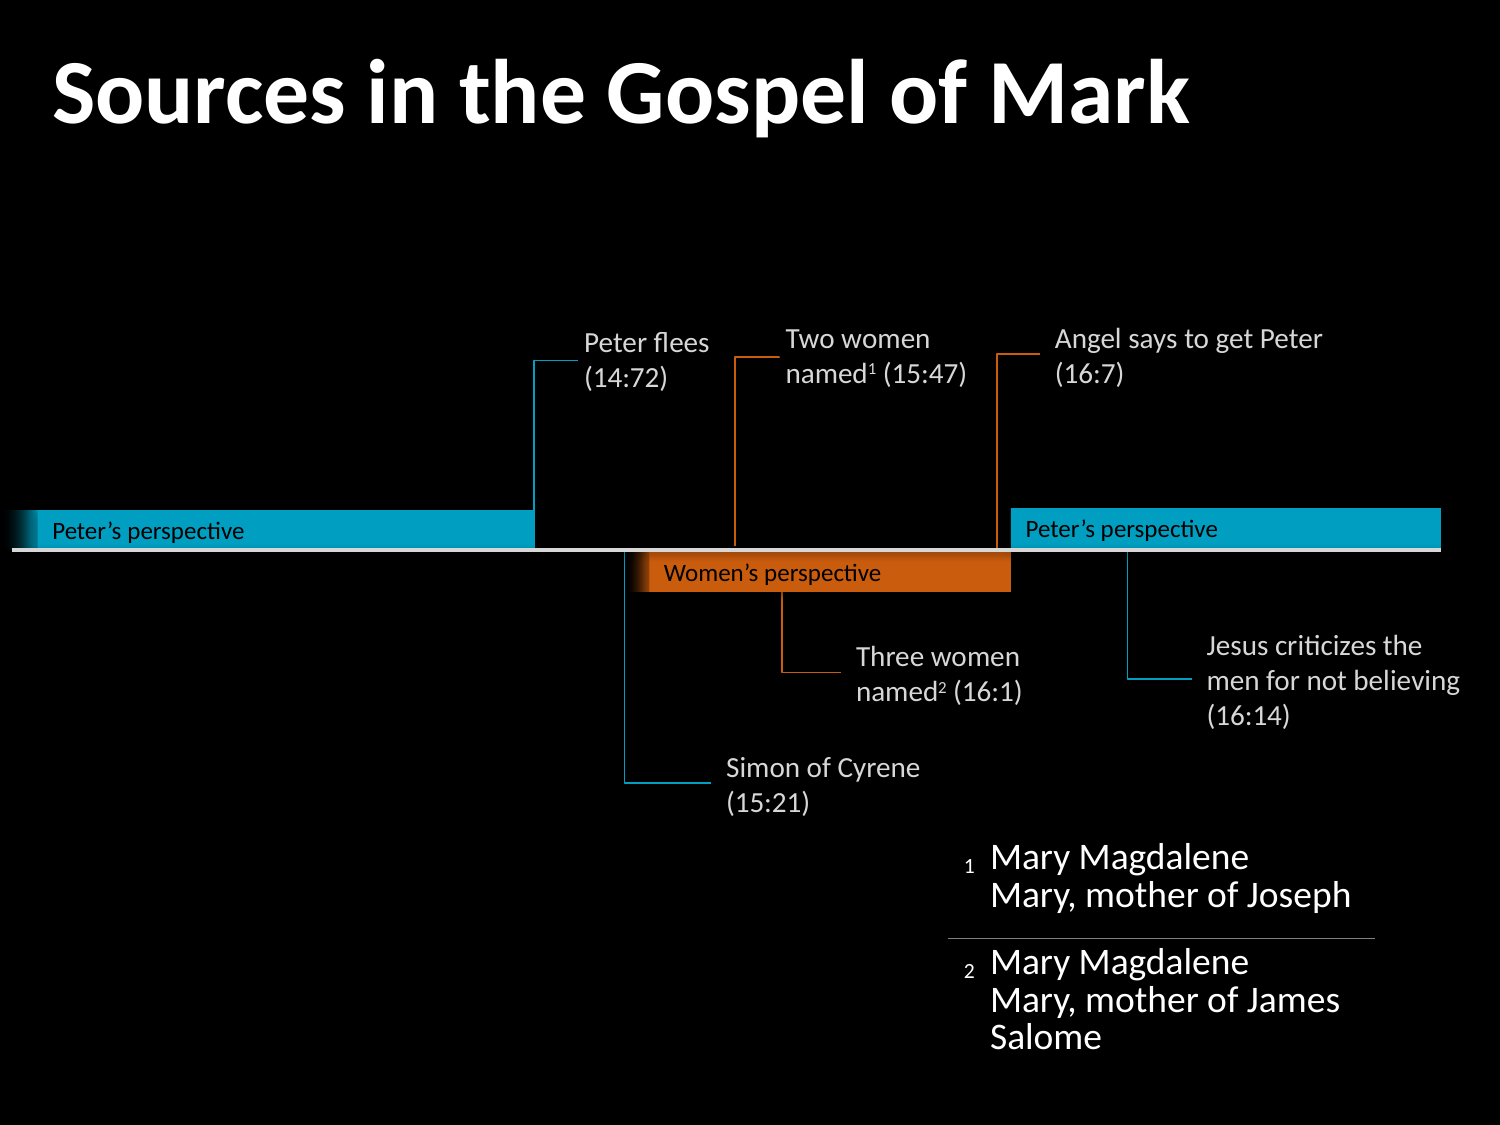

Sources in the Gospel of Mark
Angel says to get Peter (16:7)
Two women named1 (15:47)
Peter flees (14:72)
Peter’s perspective

Peter’s perspective
Jesus criticizes the men for not believing (16:14)
Simon of Cyrene (15:21)
Women’s perspective

Three women named2 (16:1)
| 1 | Mary Magdalene Mary, mother of Joseph |
| --- | --- |
| 2 | Mary Magdalene Mary, mother of James Salome |